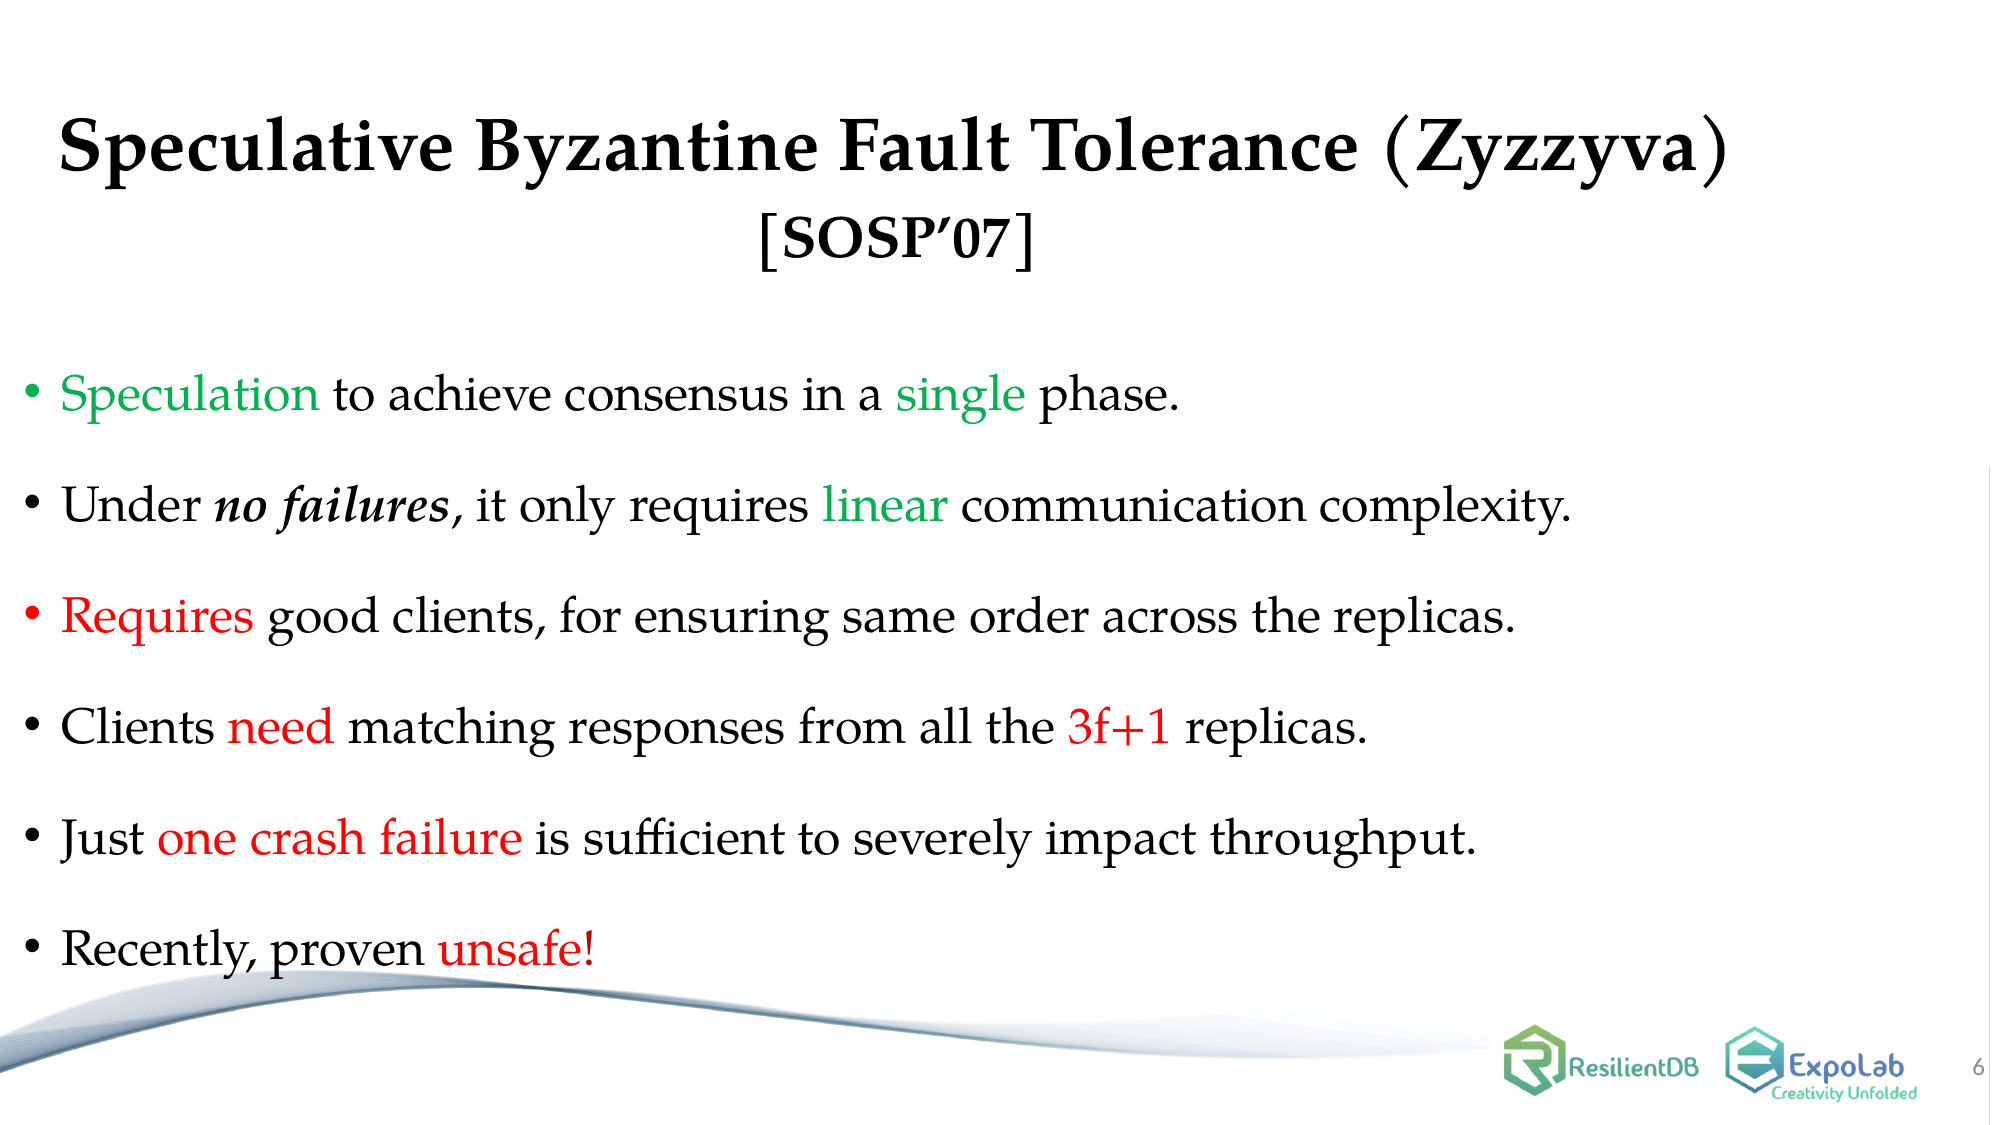

Speculative Byzantine Fault Tolerance (Zyzzyva)
[SOSP’07]
Speculation to achieve consensus in a single phase.
Under no failures, it only requires linear communication complexity.
Requires good clients, for ensuring same order across the replicas.
Clients need matching responses from all the 3f+1 replicas.
Just one crash failure is sufficient to severely impact throughput.
Recently, proven unsafe!
6